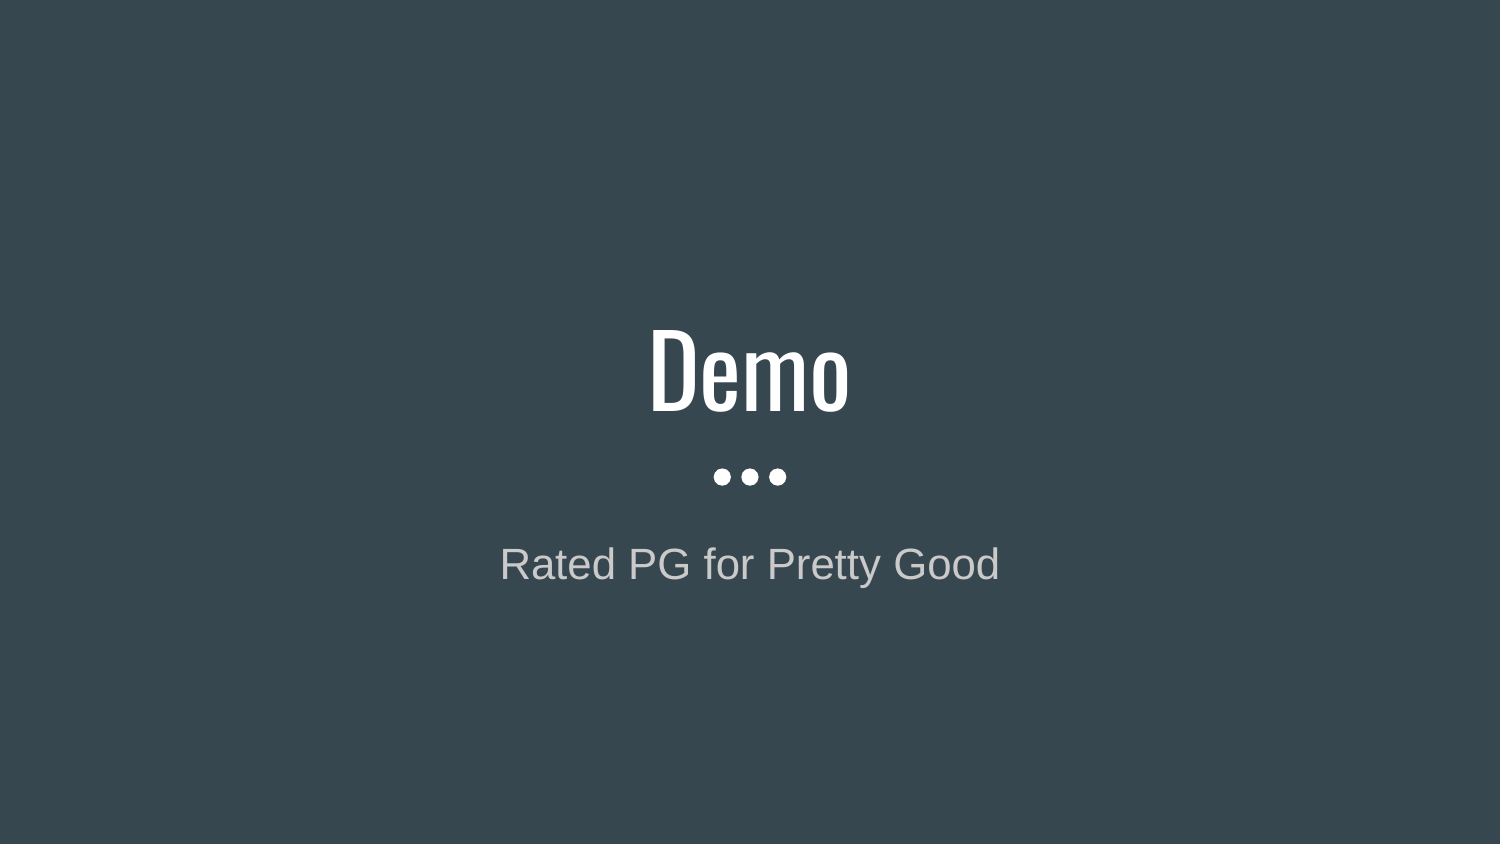

# Demo
Rated PG for Pretty Good